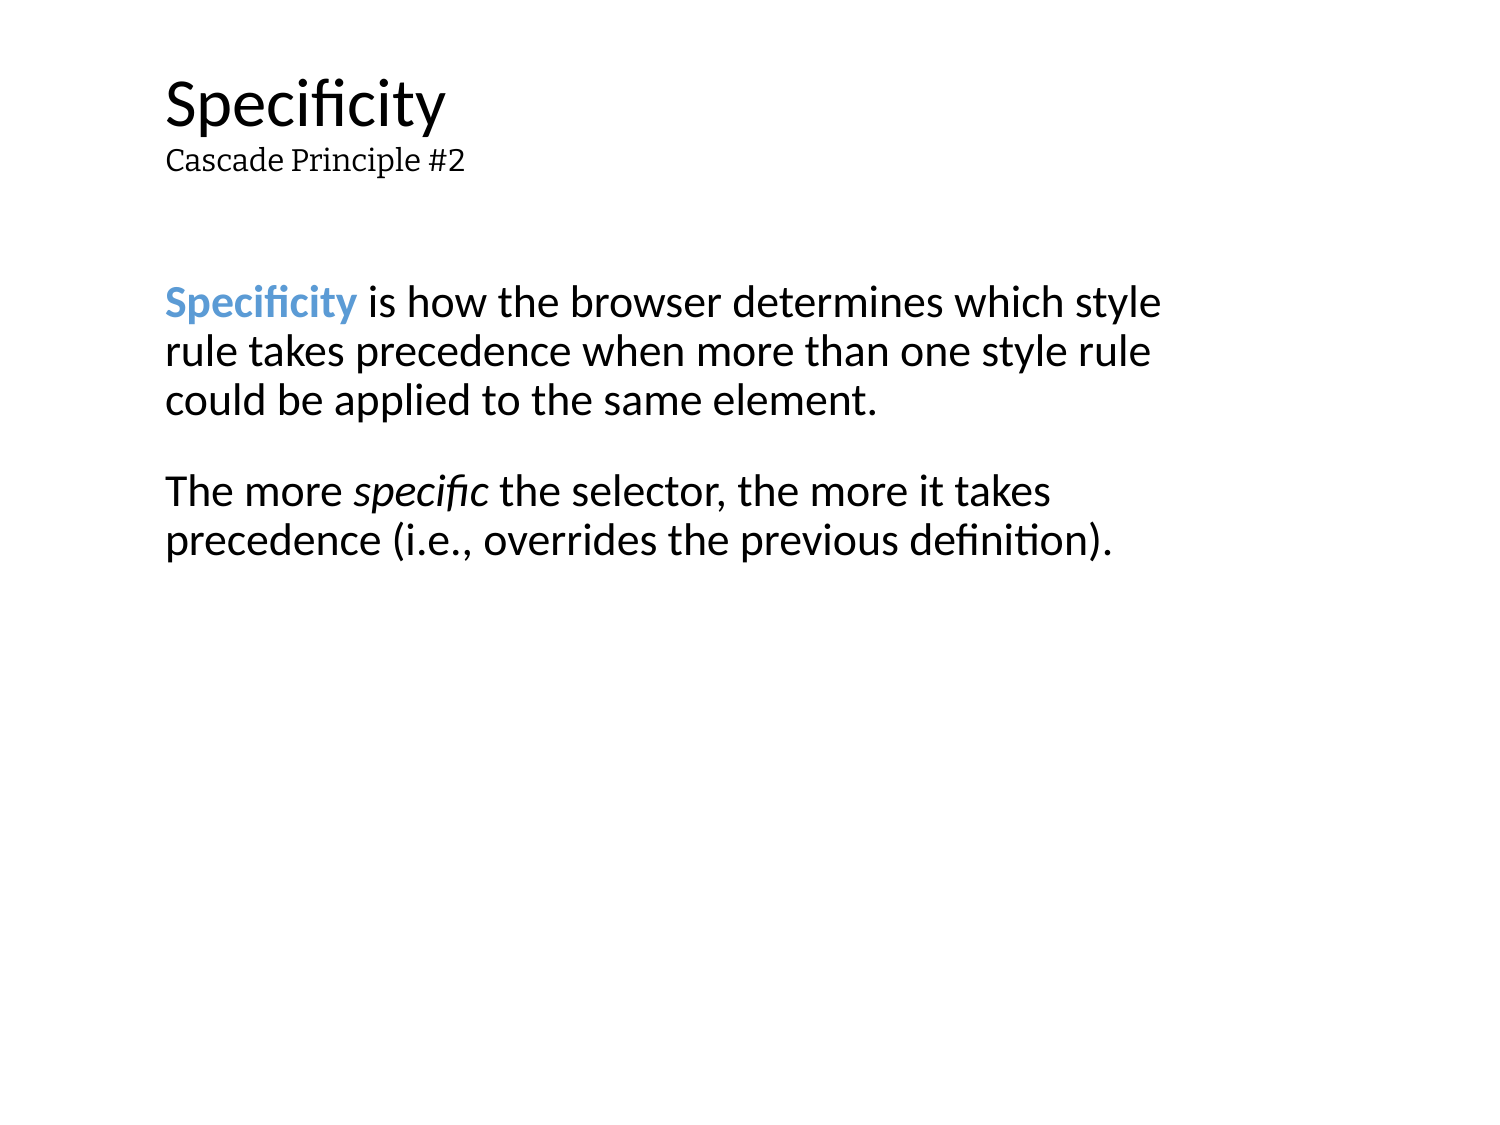

# Specificity
Cascade Principle #2

Specificity is how the browser determines which style rule takes precedence when more than one style rule could be applied to the same element.
The more specific the selector, the more it takes precedence (i.e., overrides the previous definition).
48